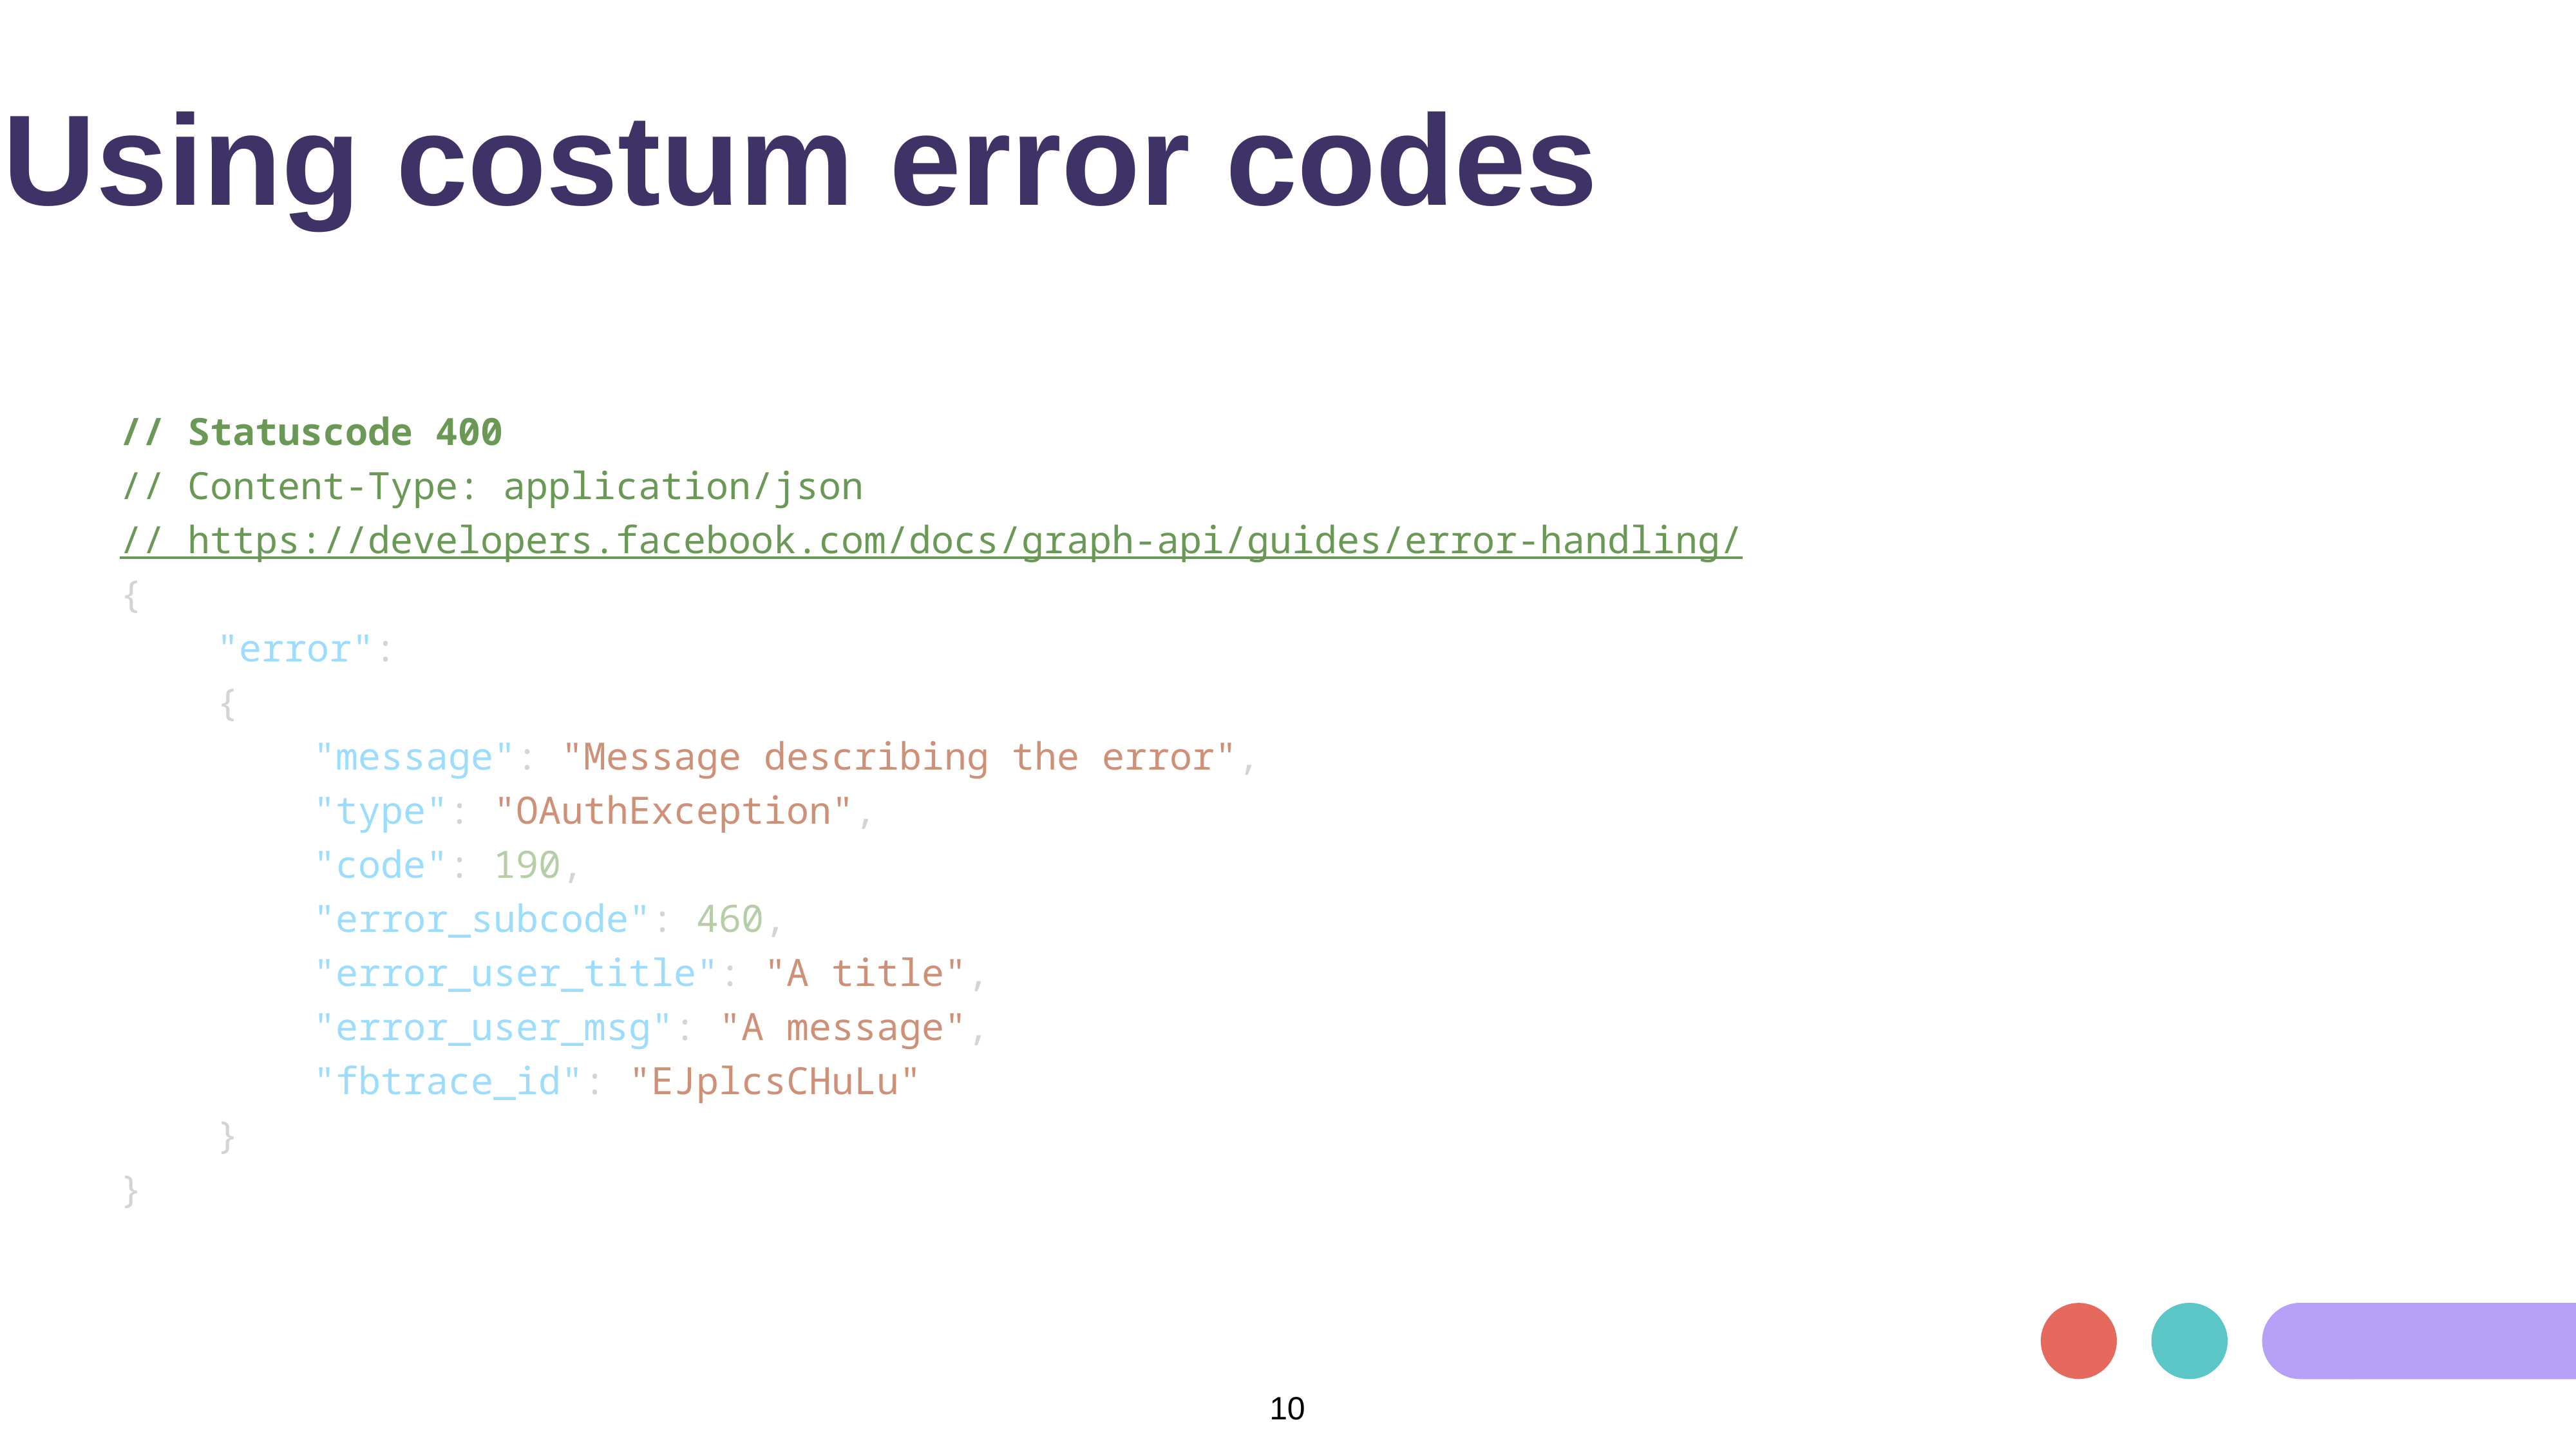

Using costum error codes
// Statuscode 400
// Content-Type: application/json
// https://developers.facebook.com/docs/graph-api/guides/error-handling/
{
	"error":
	{
		"message": "Message describing the error",
		"type": "OAuthException",
		"code": 190,
		"error_subcode": 460,
		"error_user_title": "A title",
		"error_user_msg": "A message",
		"fbtrace_id": "EJplcsCHuLu"
	}
}

10